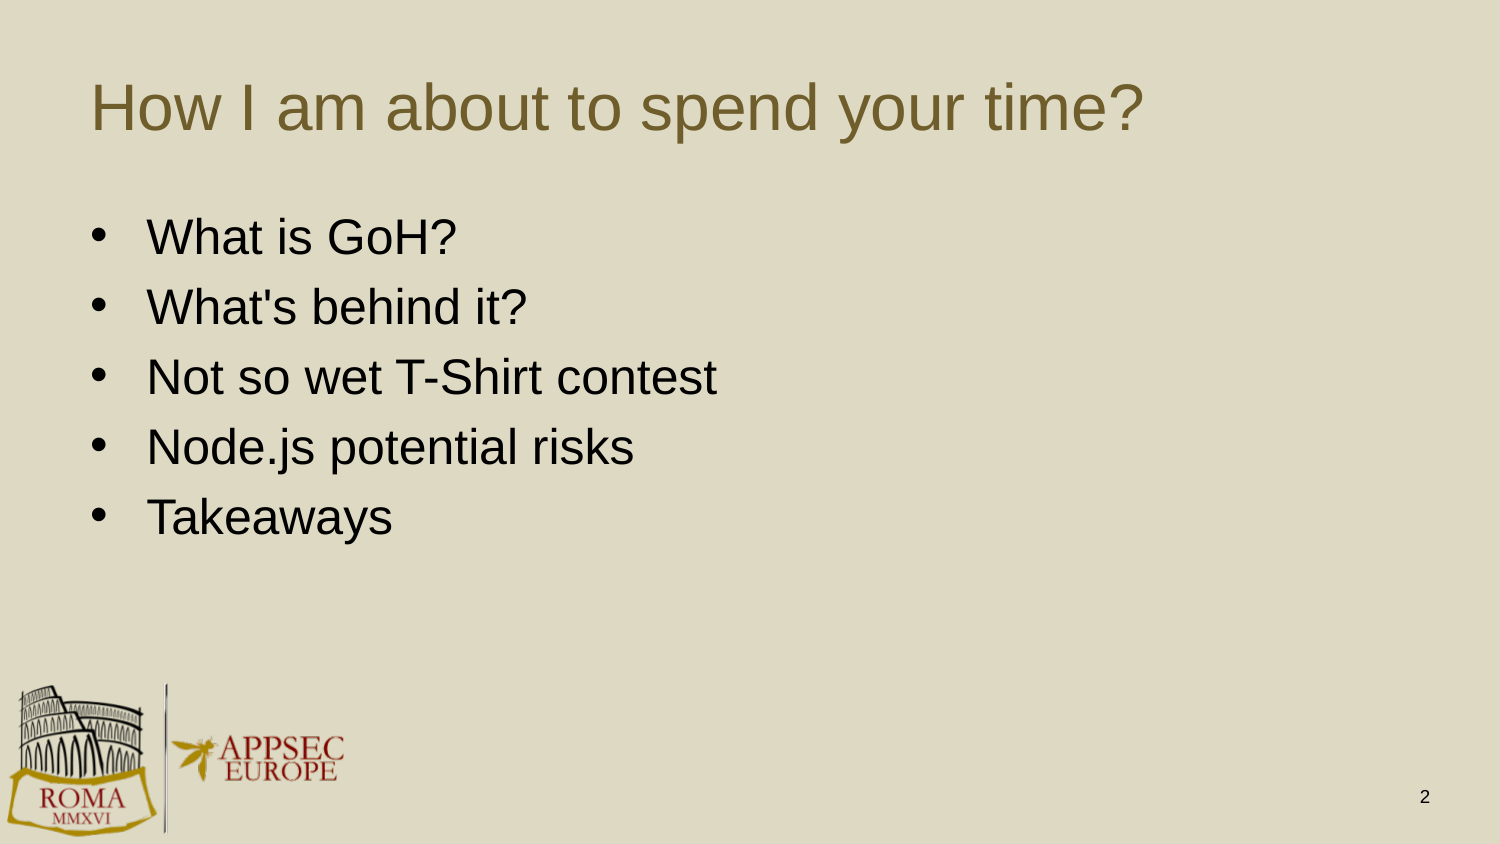

# How I am about to spend your time?
What is GoH?
What's behind it?
Not so wet T-Shirt contest
Node.js potential risks
Takeaways

2